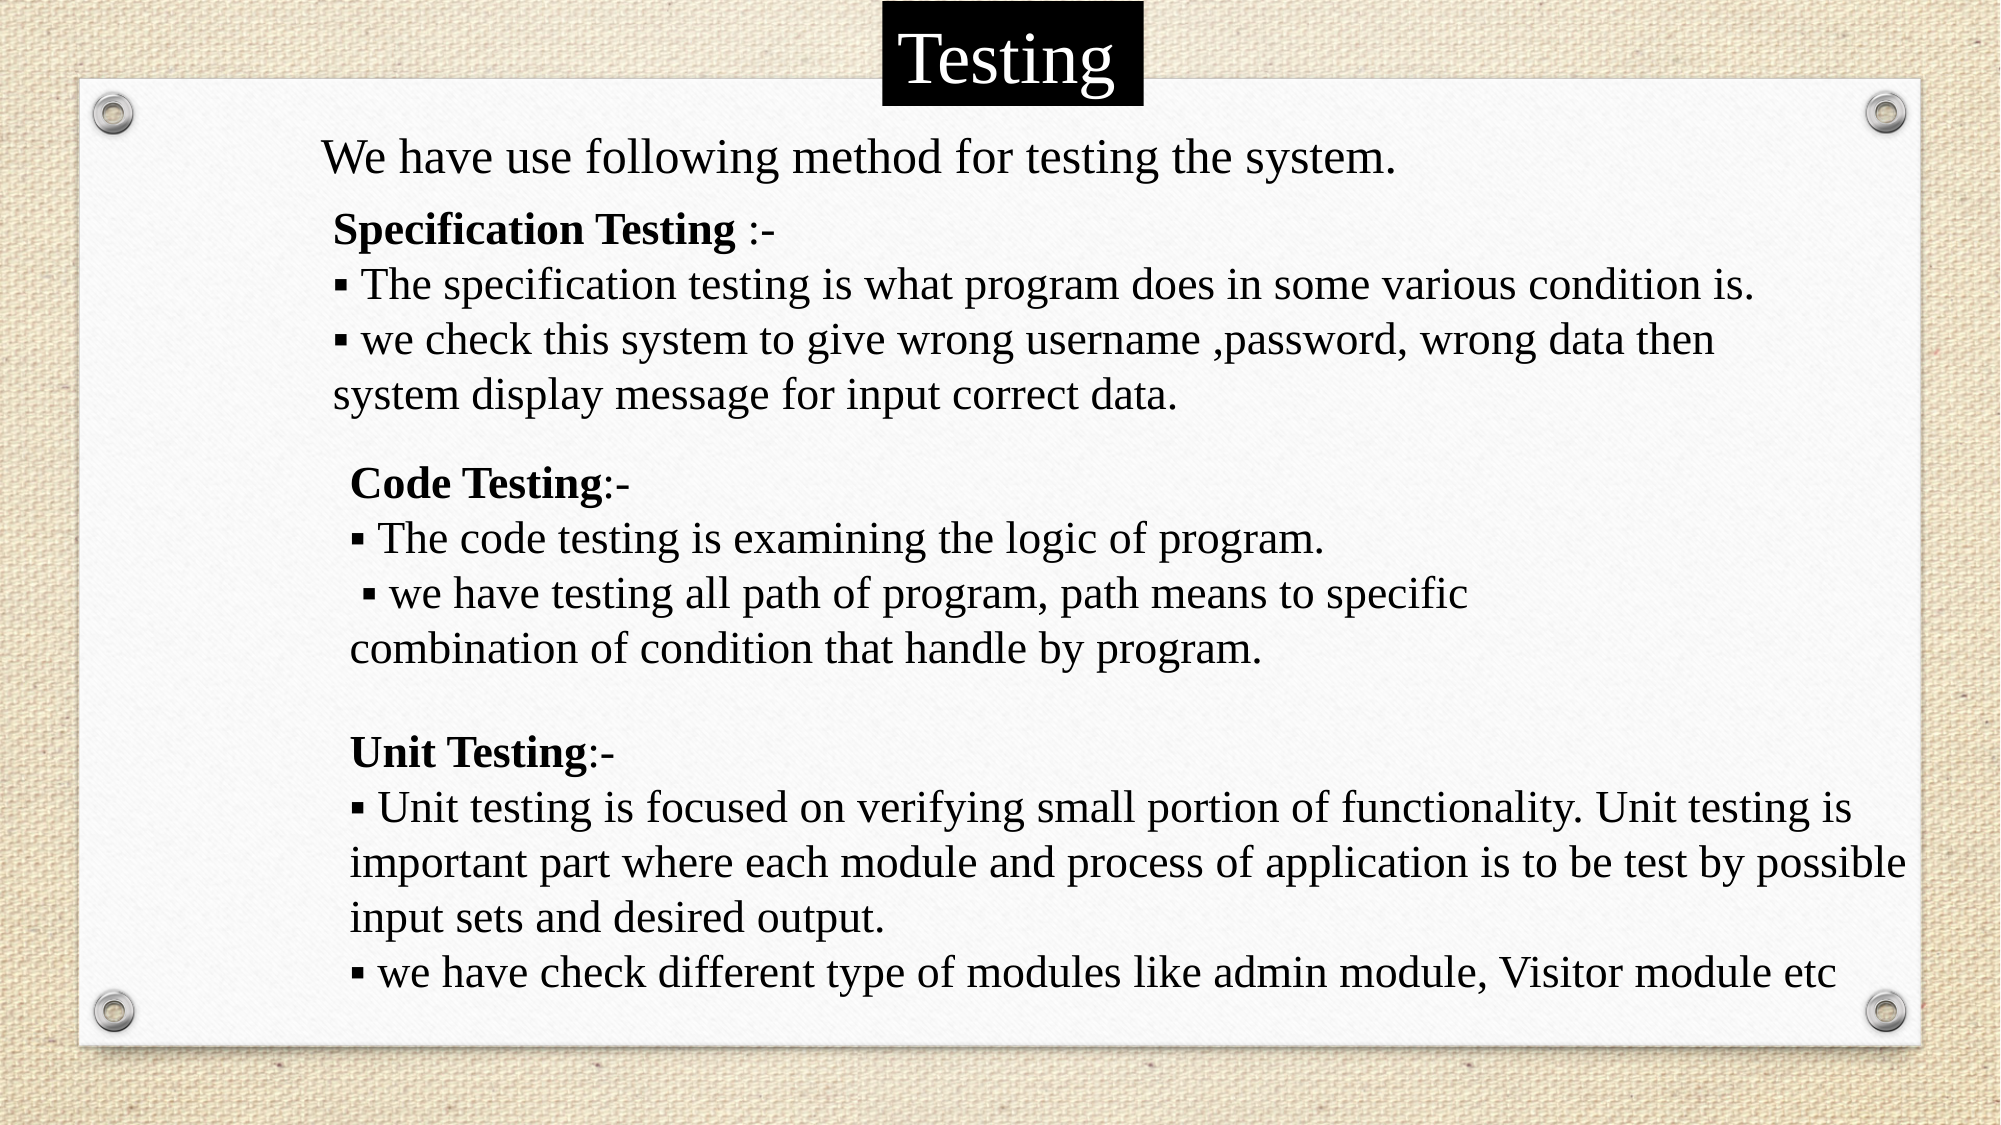

Testing
We have use following method for testing the system.
Specification Testing :-
▪ The specification testing is what program does in some various condition is.
▪ we check this system to give wrong username ,password, wrong data then system display message for input correct data.
Code Testing:-
▪ The code testing is examining the logic of program.
 ▪ we have testing all path of program, path means to specific combination of condition that handle by program.
Unit Testing:-
▪ Unit testing is focused on verifying small portion of functionality. Unit testing is important part where each module and process of application is to be test by possible input sets and desired output.
▪ we have check different type of modules like admin module, Visitor module etc